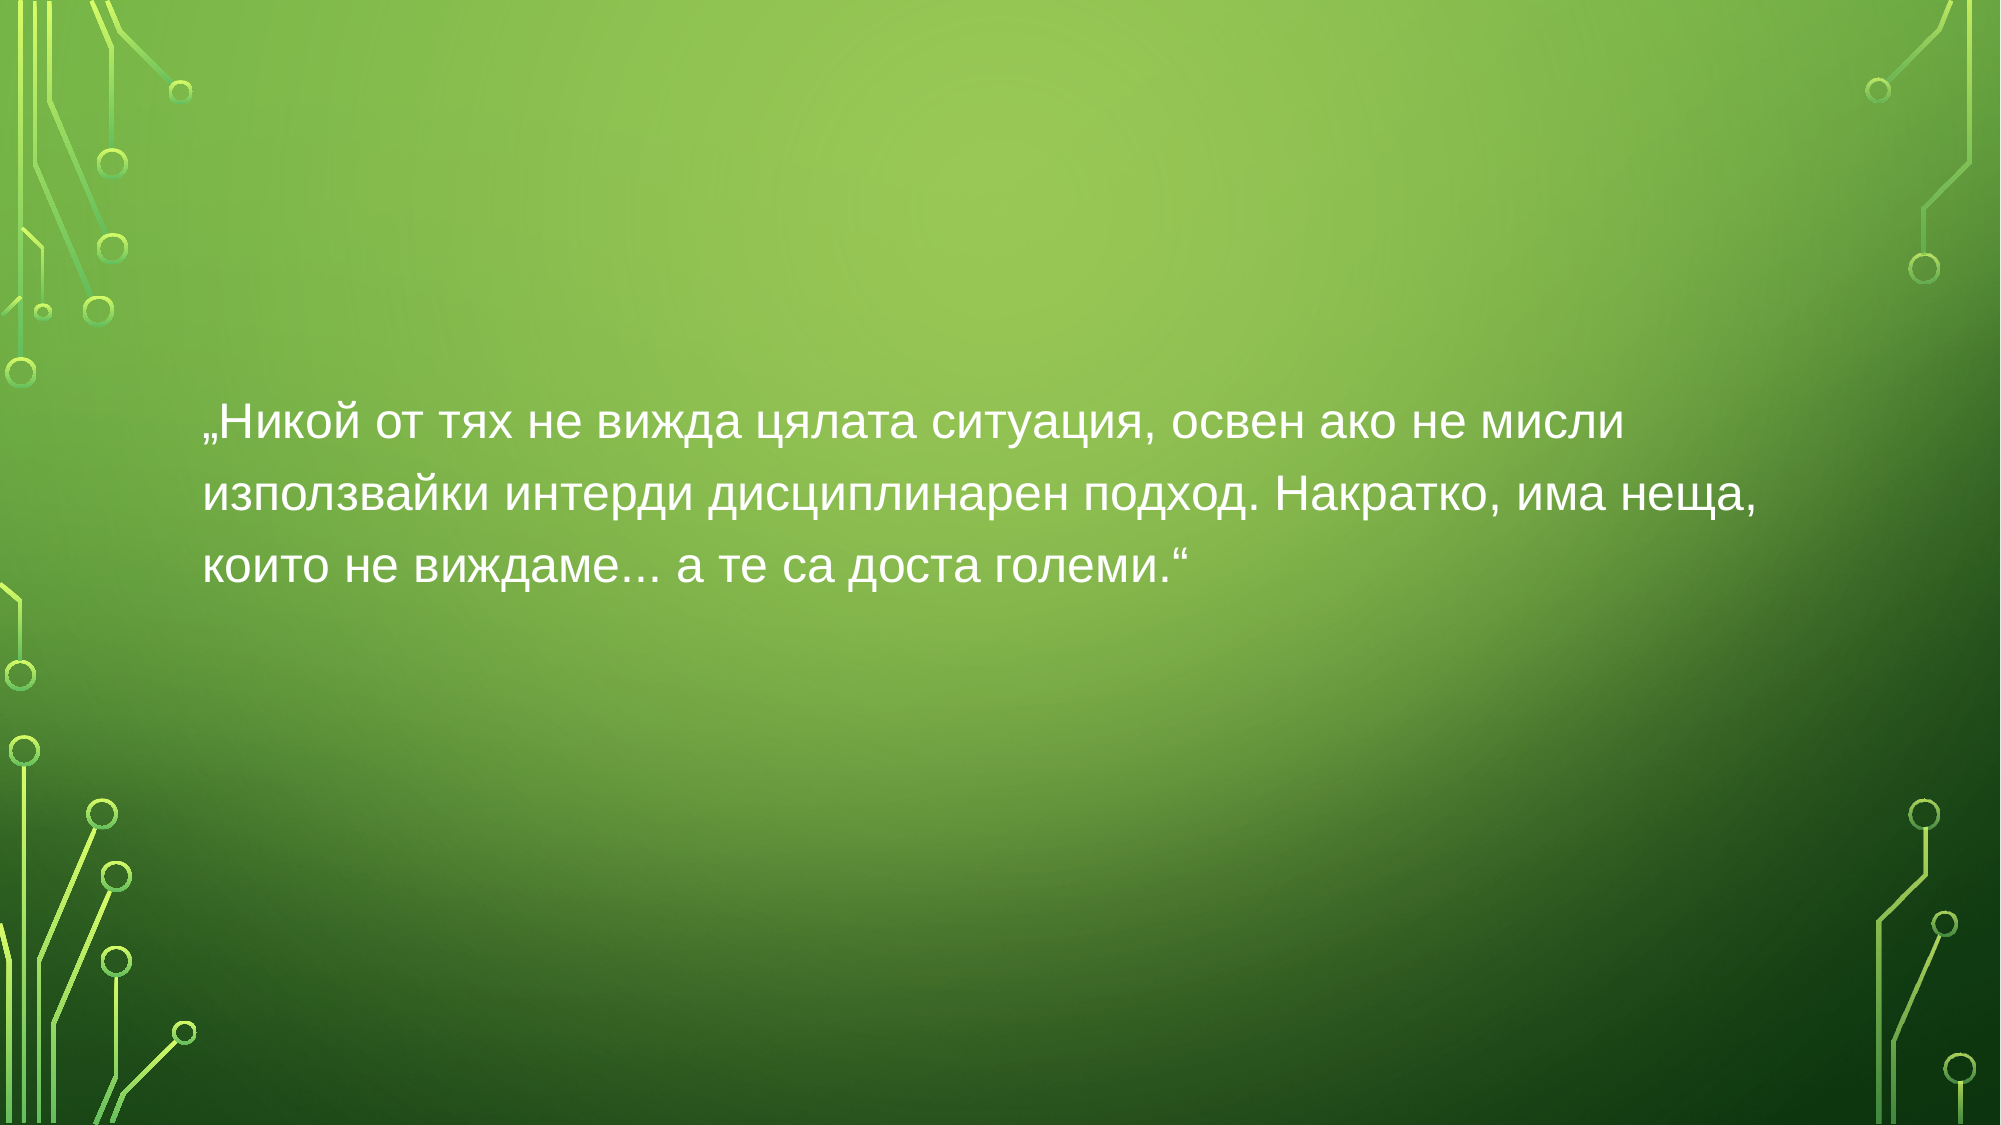

„Никой от тях не вижда цялата ситуация, освен ако не мисли използвайки интерди дисциплинарен подход. Накратко, има неща, които не виждаме... а те са доста големи.“